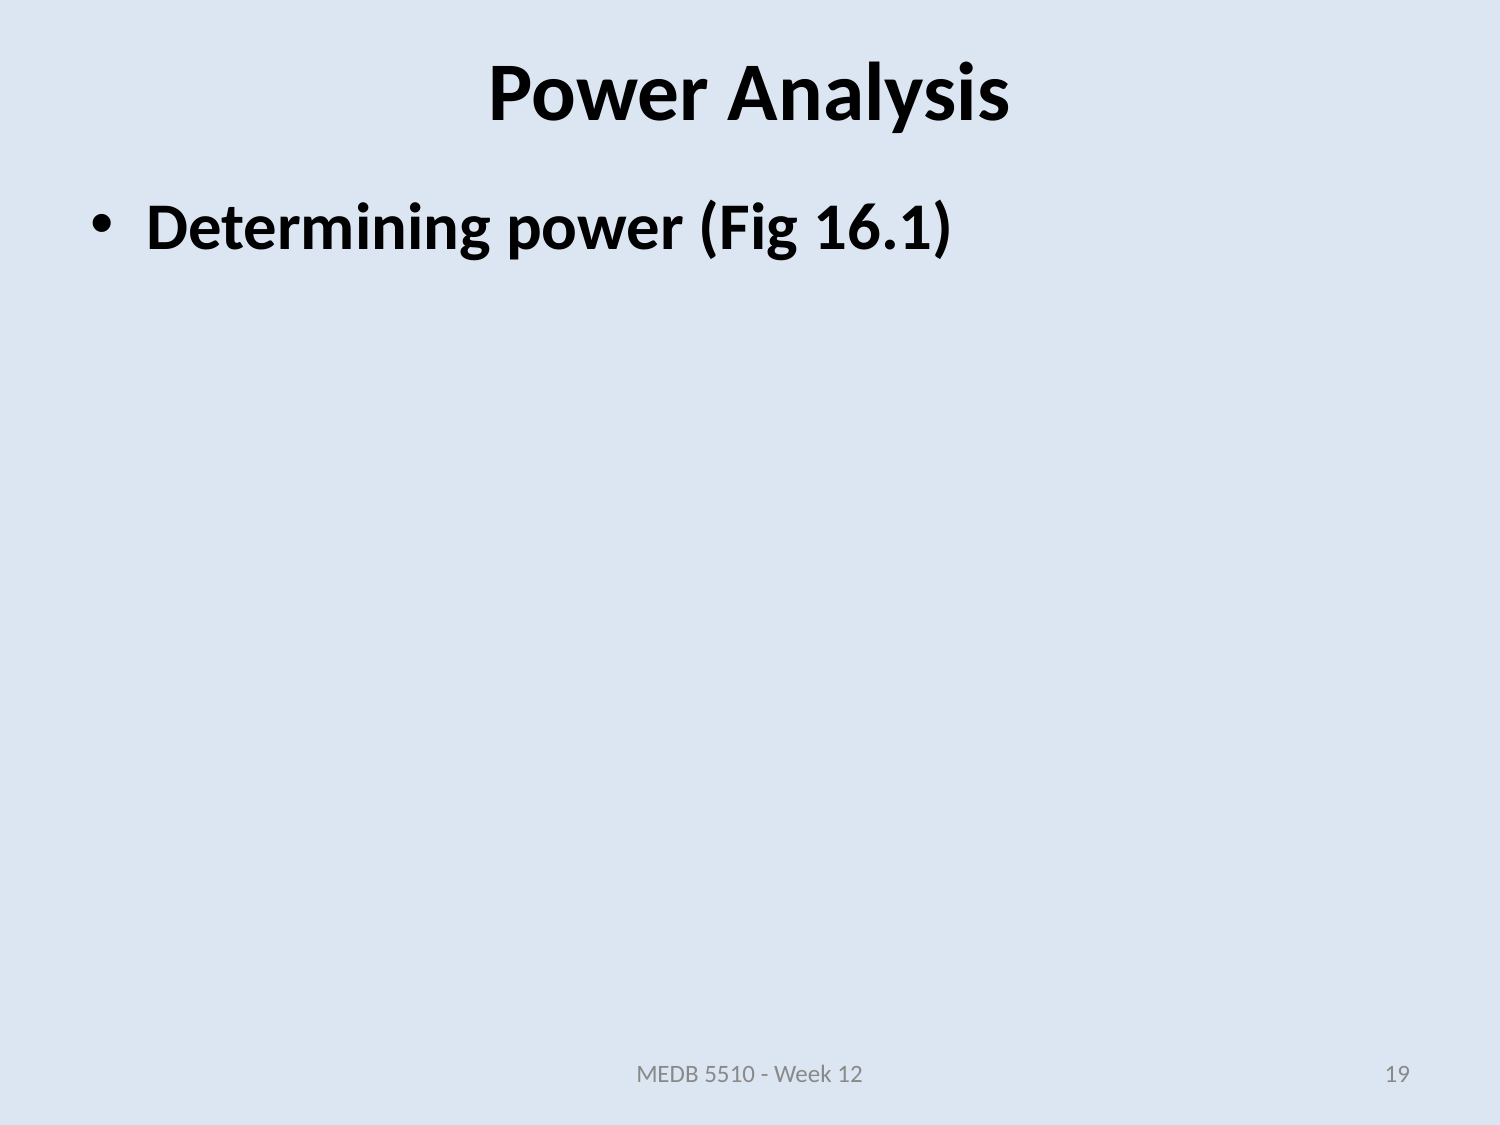

# Power Analysis
Determining power (Fig 16.1)

MEDB 5510 - Week 12
19